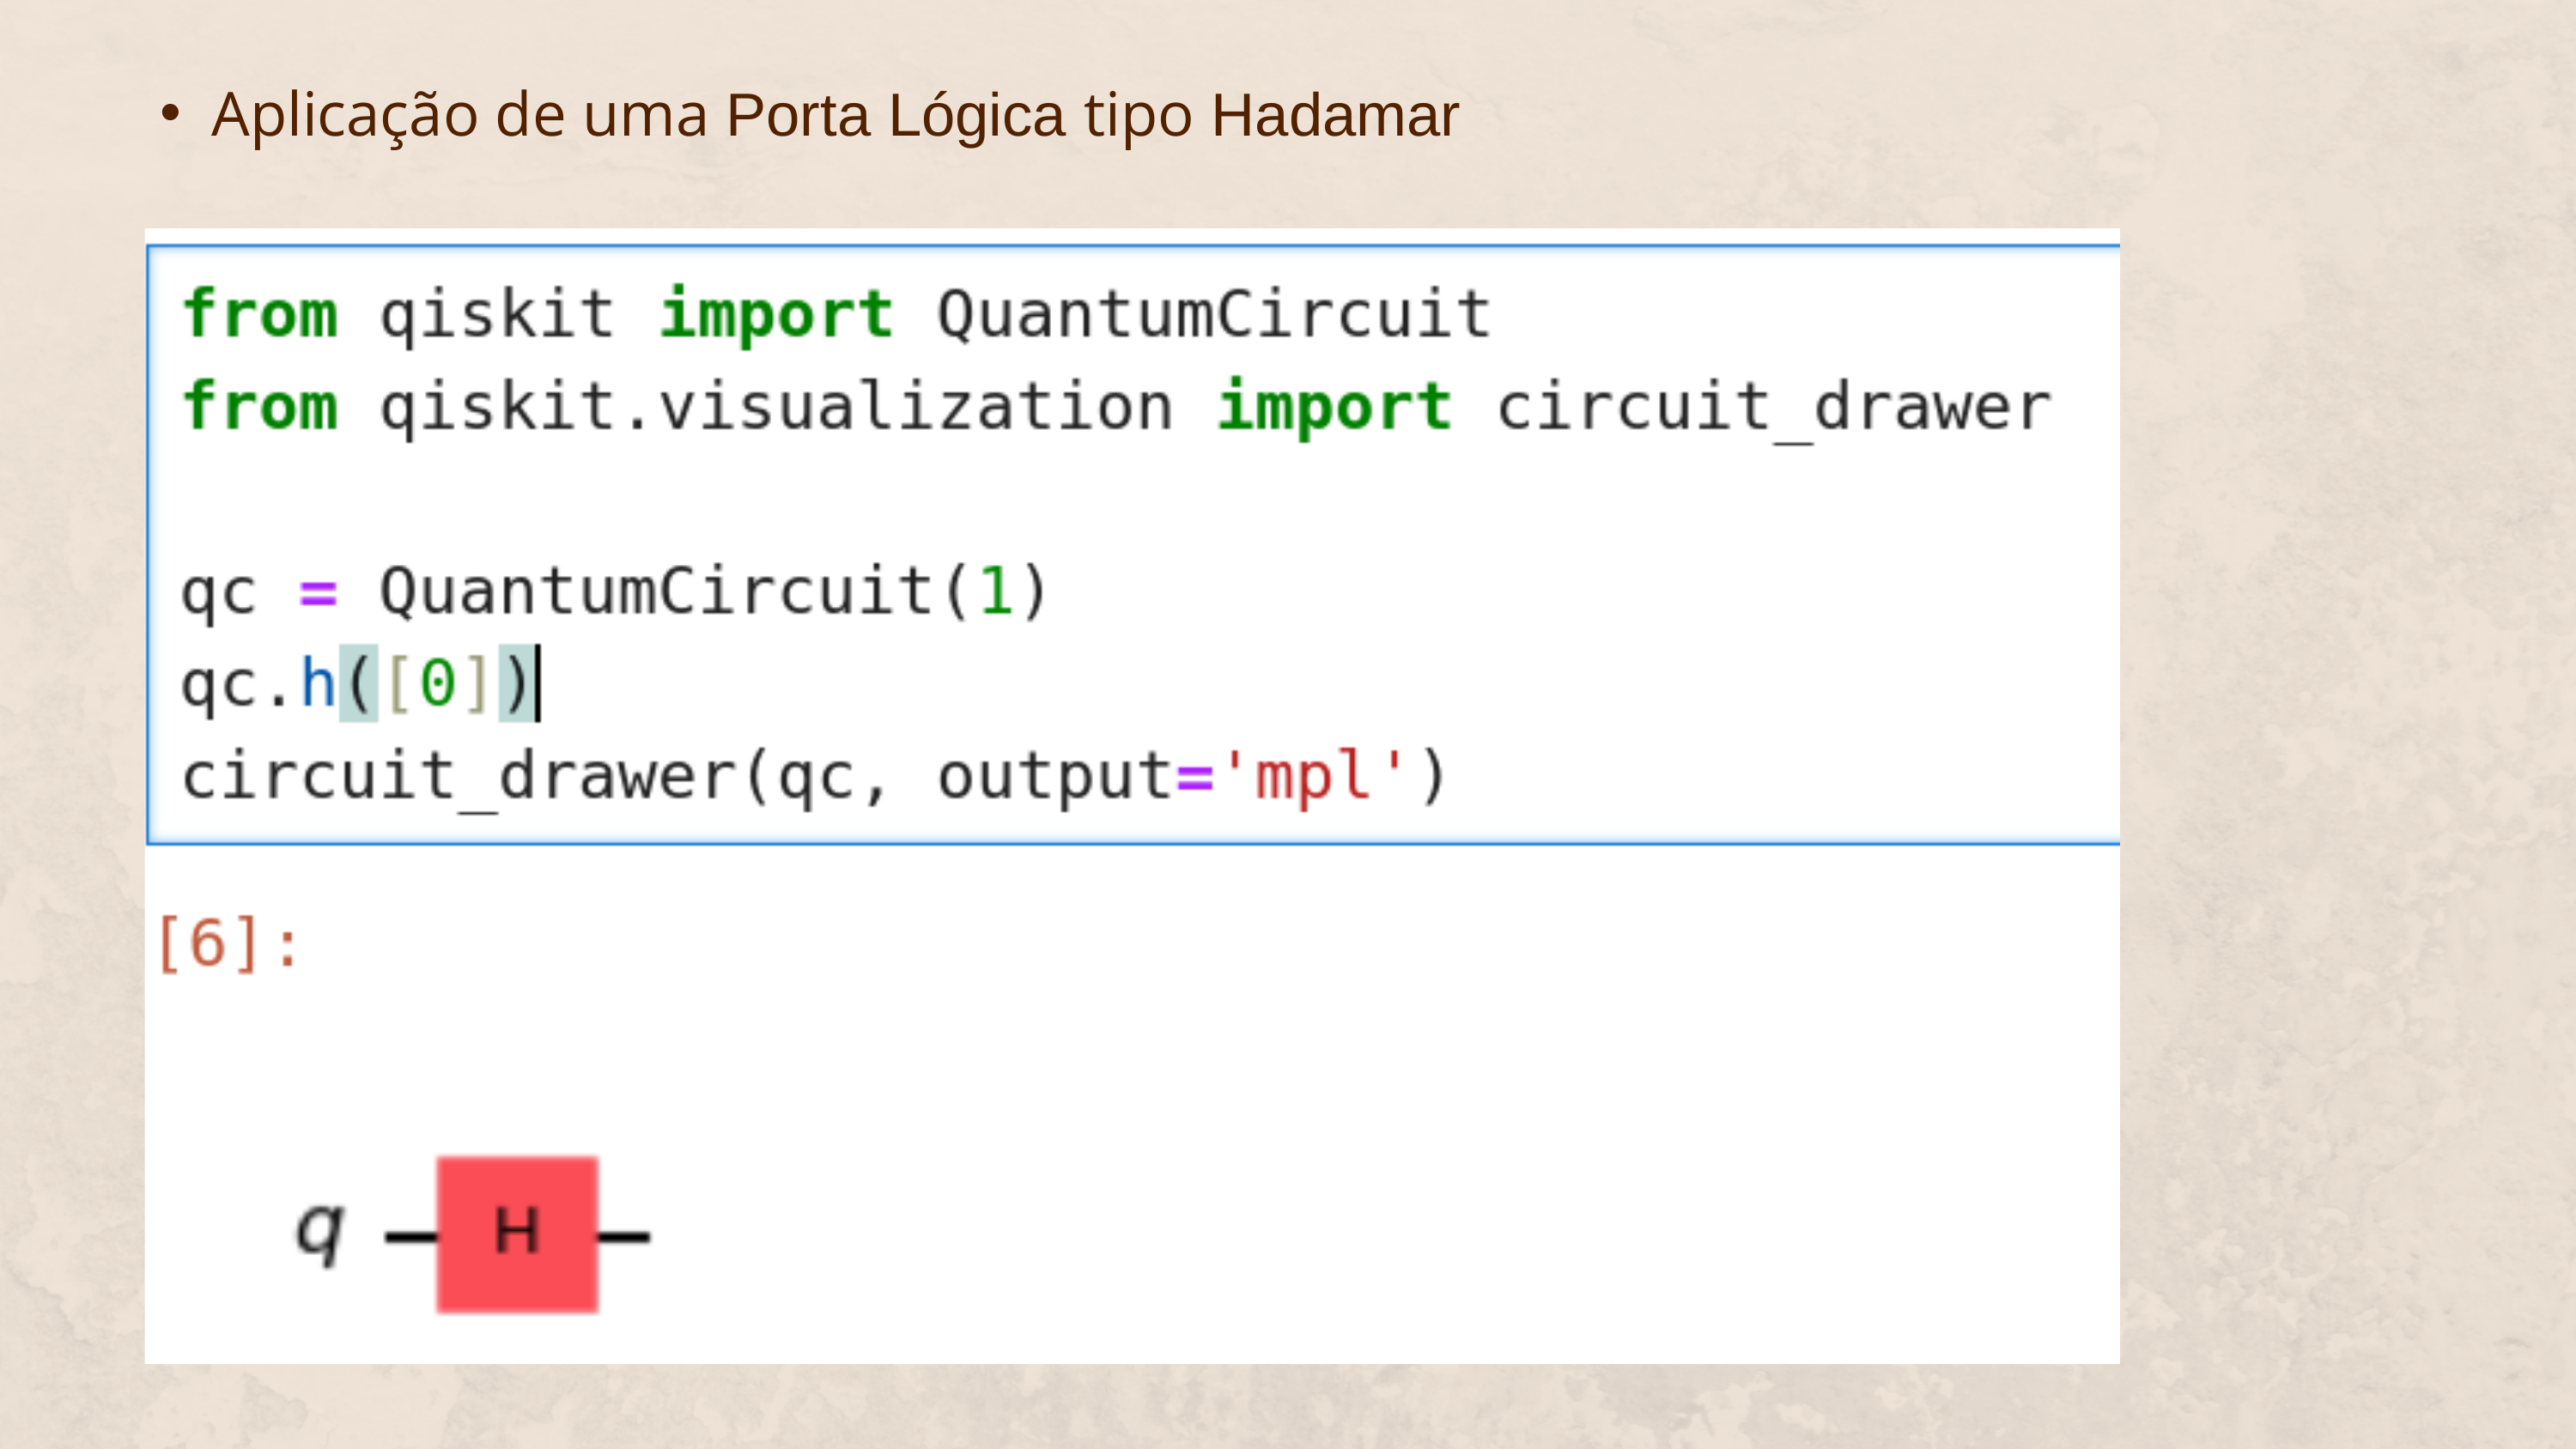

Aplicação de uma Porta Lógica tipo Hadamar